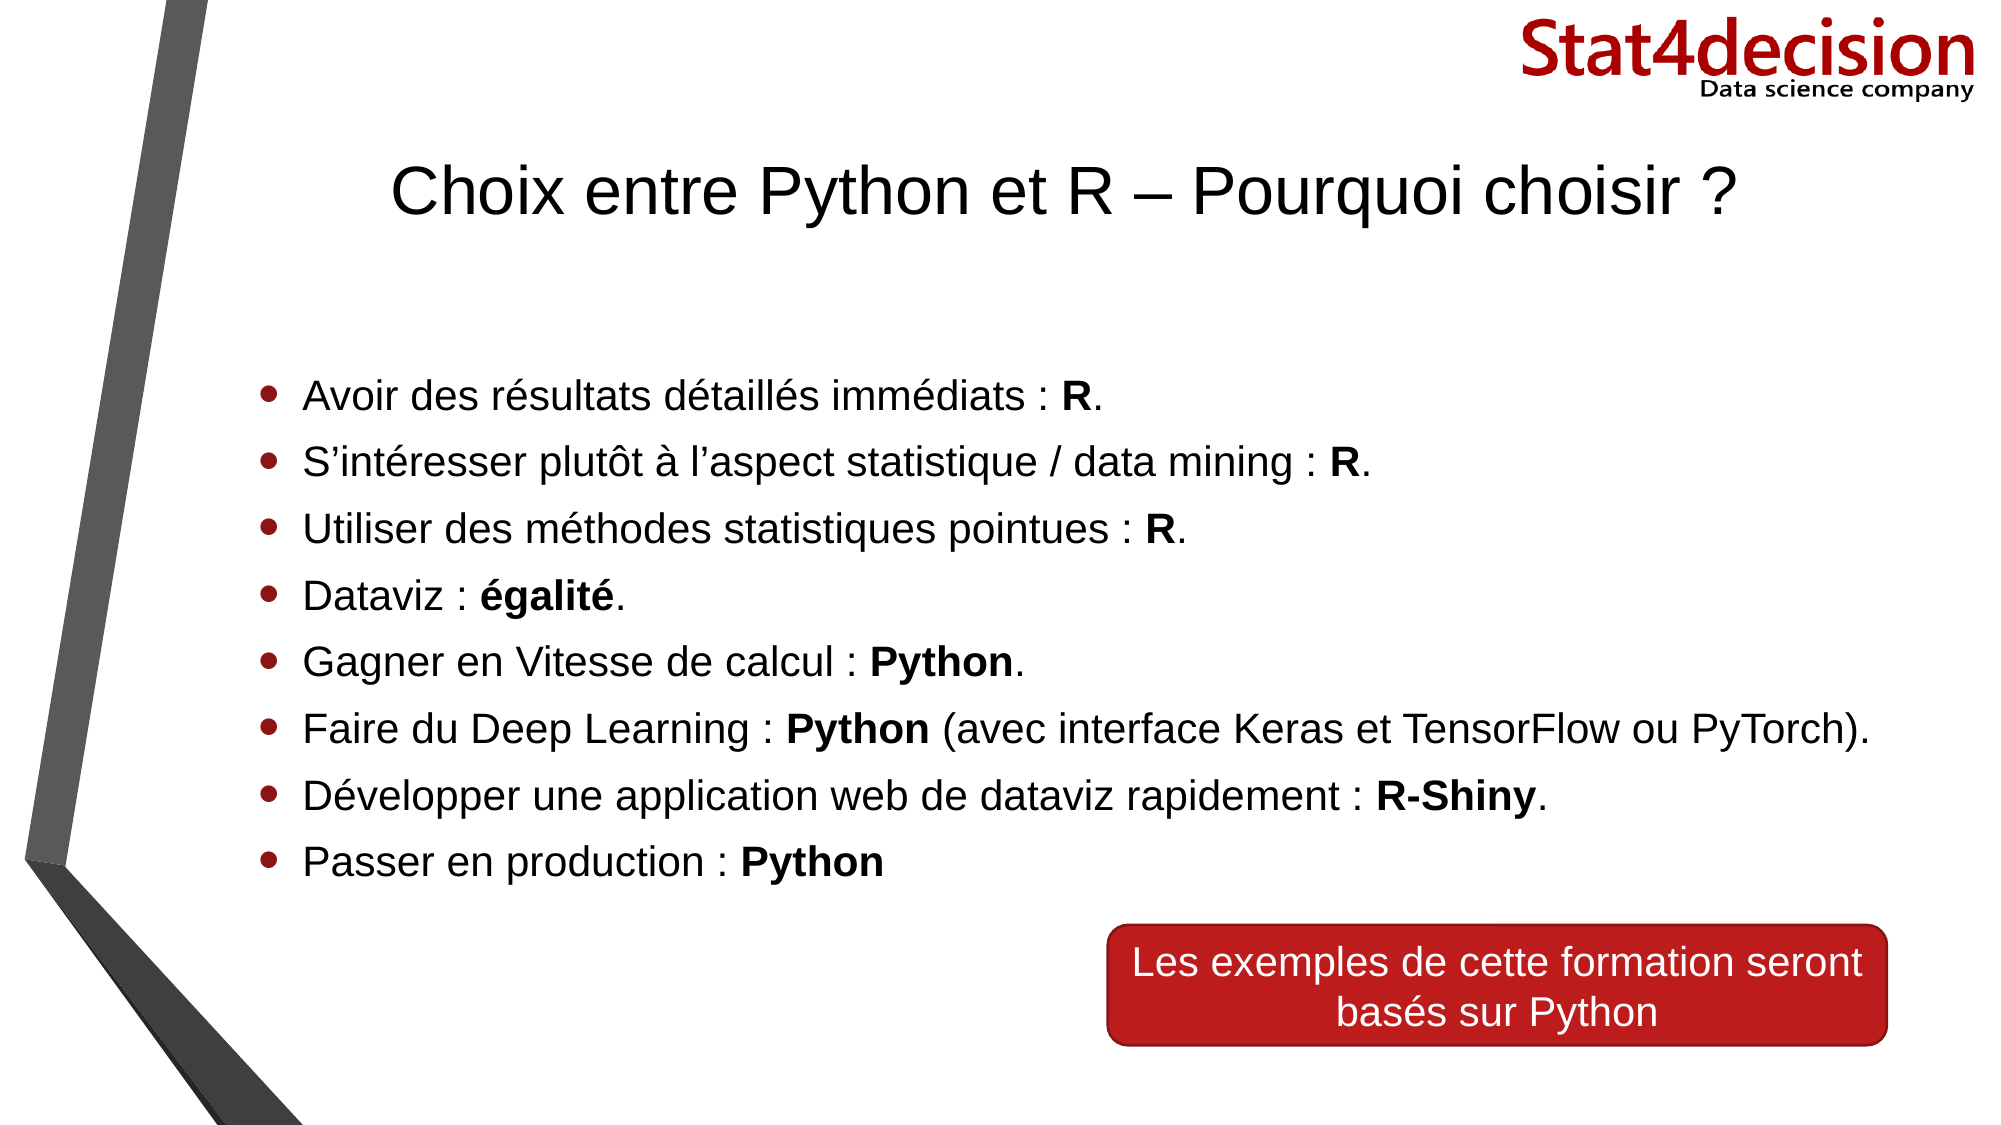

# Choix entre Python et R – Pourquoi choisir ?

Avoir des résultats détaillés immédiats : R.
S’intéresser plutôt à l’aspect statistique / data mining : R.
Utiliser des méthodes statistiques pointues : R.
Dataviz : égalité.
Gagner en Vitesse de calcul : Python.
Faire du Deep Learning : Python (avec interface Keras et TensorFlow ou PyTorch).
Développer une application web de dataviz rapidement : R-Shiny.
Passer en production : Python

Les exemples de cette formation seront basés sur Python